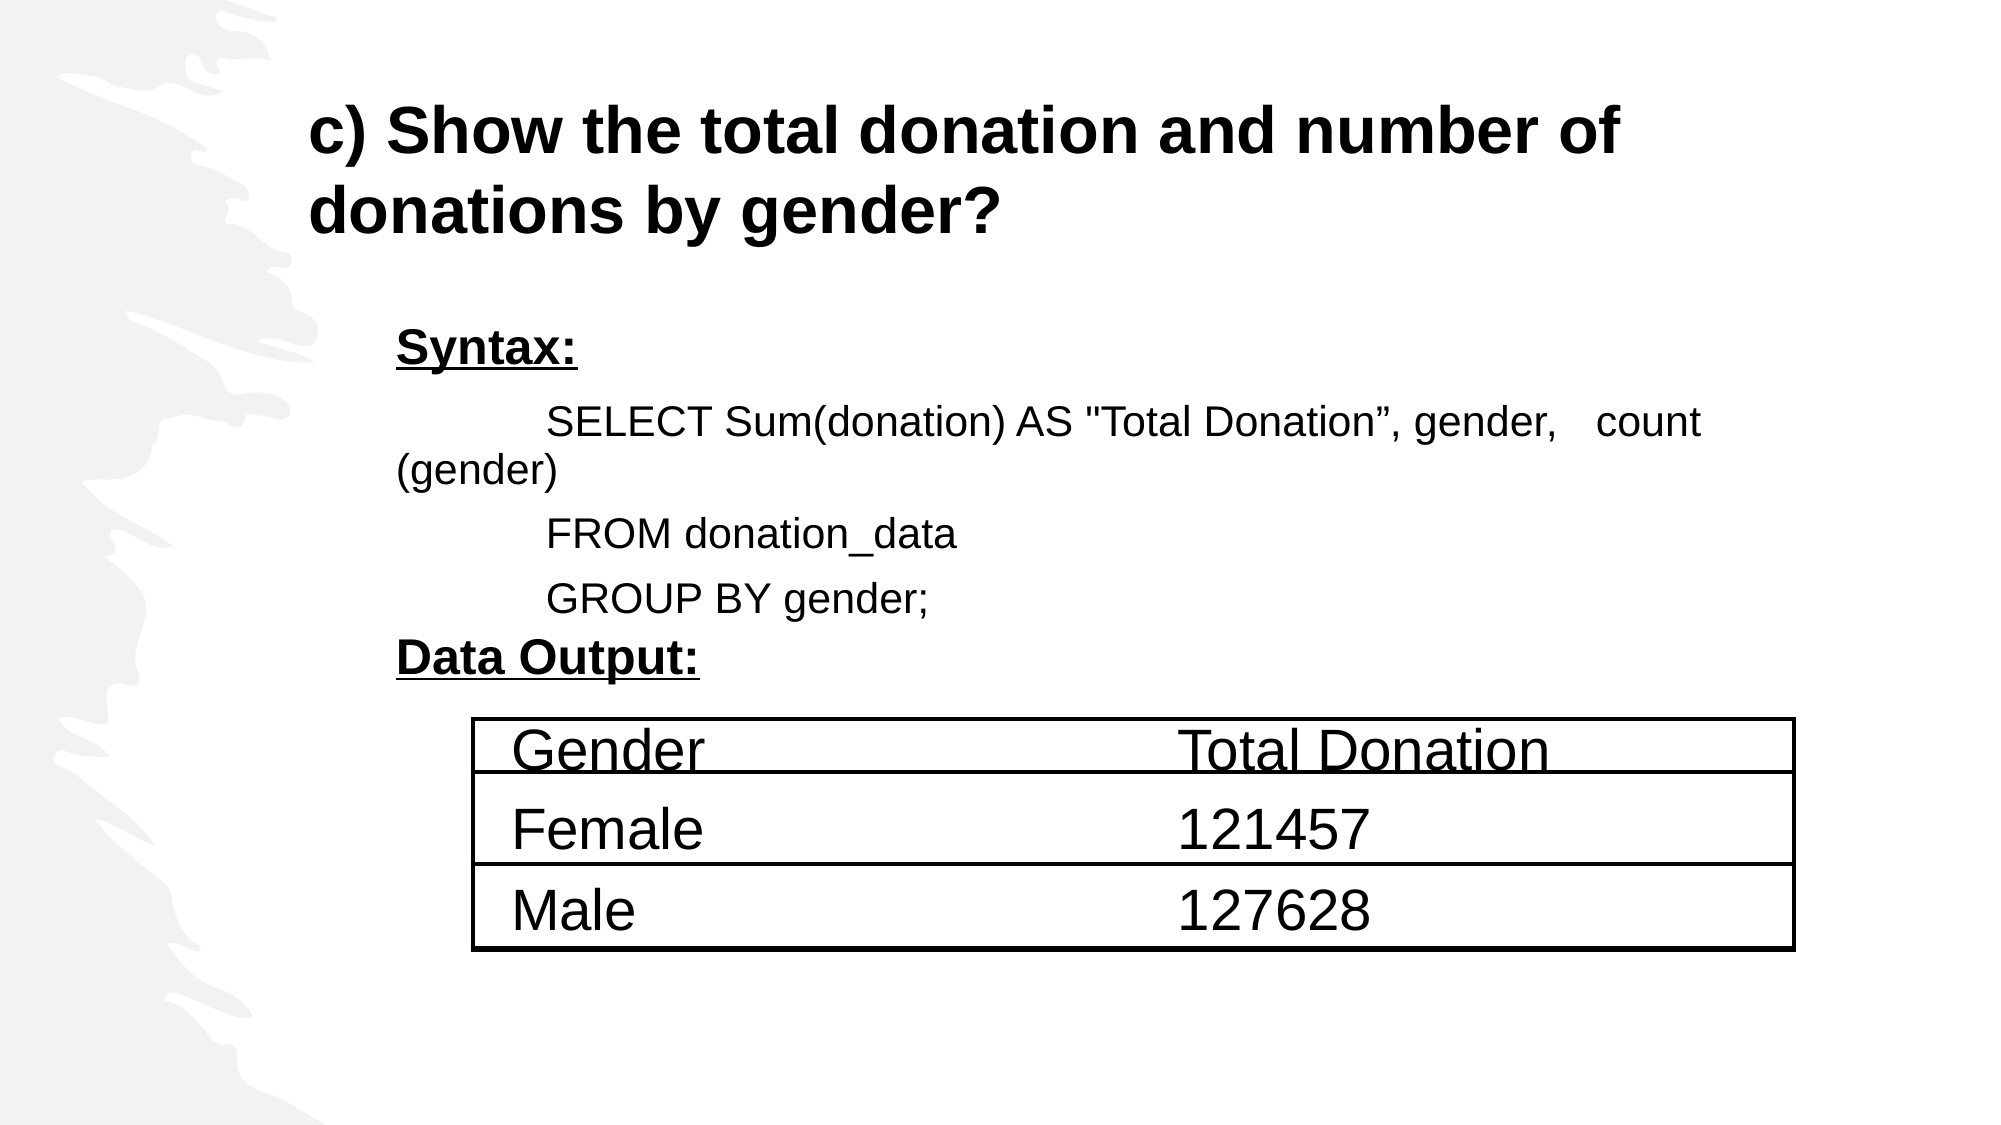

c) Show the total donation and number of donations by gender?

Syntax:
	SELECT Sum(donation) AS "Total Donation”, gender, 	count (gender)
	FROM donation_data
	GROUP BY gender;
Data Output:

| Gender | Total Donation |
| --- | --- |
| Female | 121457 |
| Male | 127628 |
|  |
| --- |
|  |
|  |
| --- |